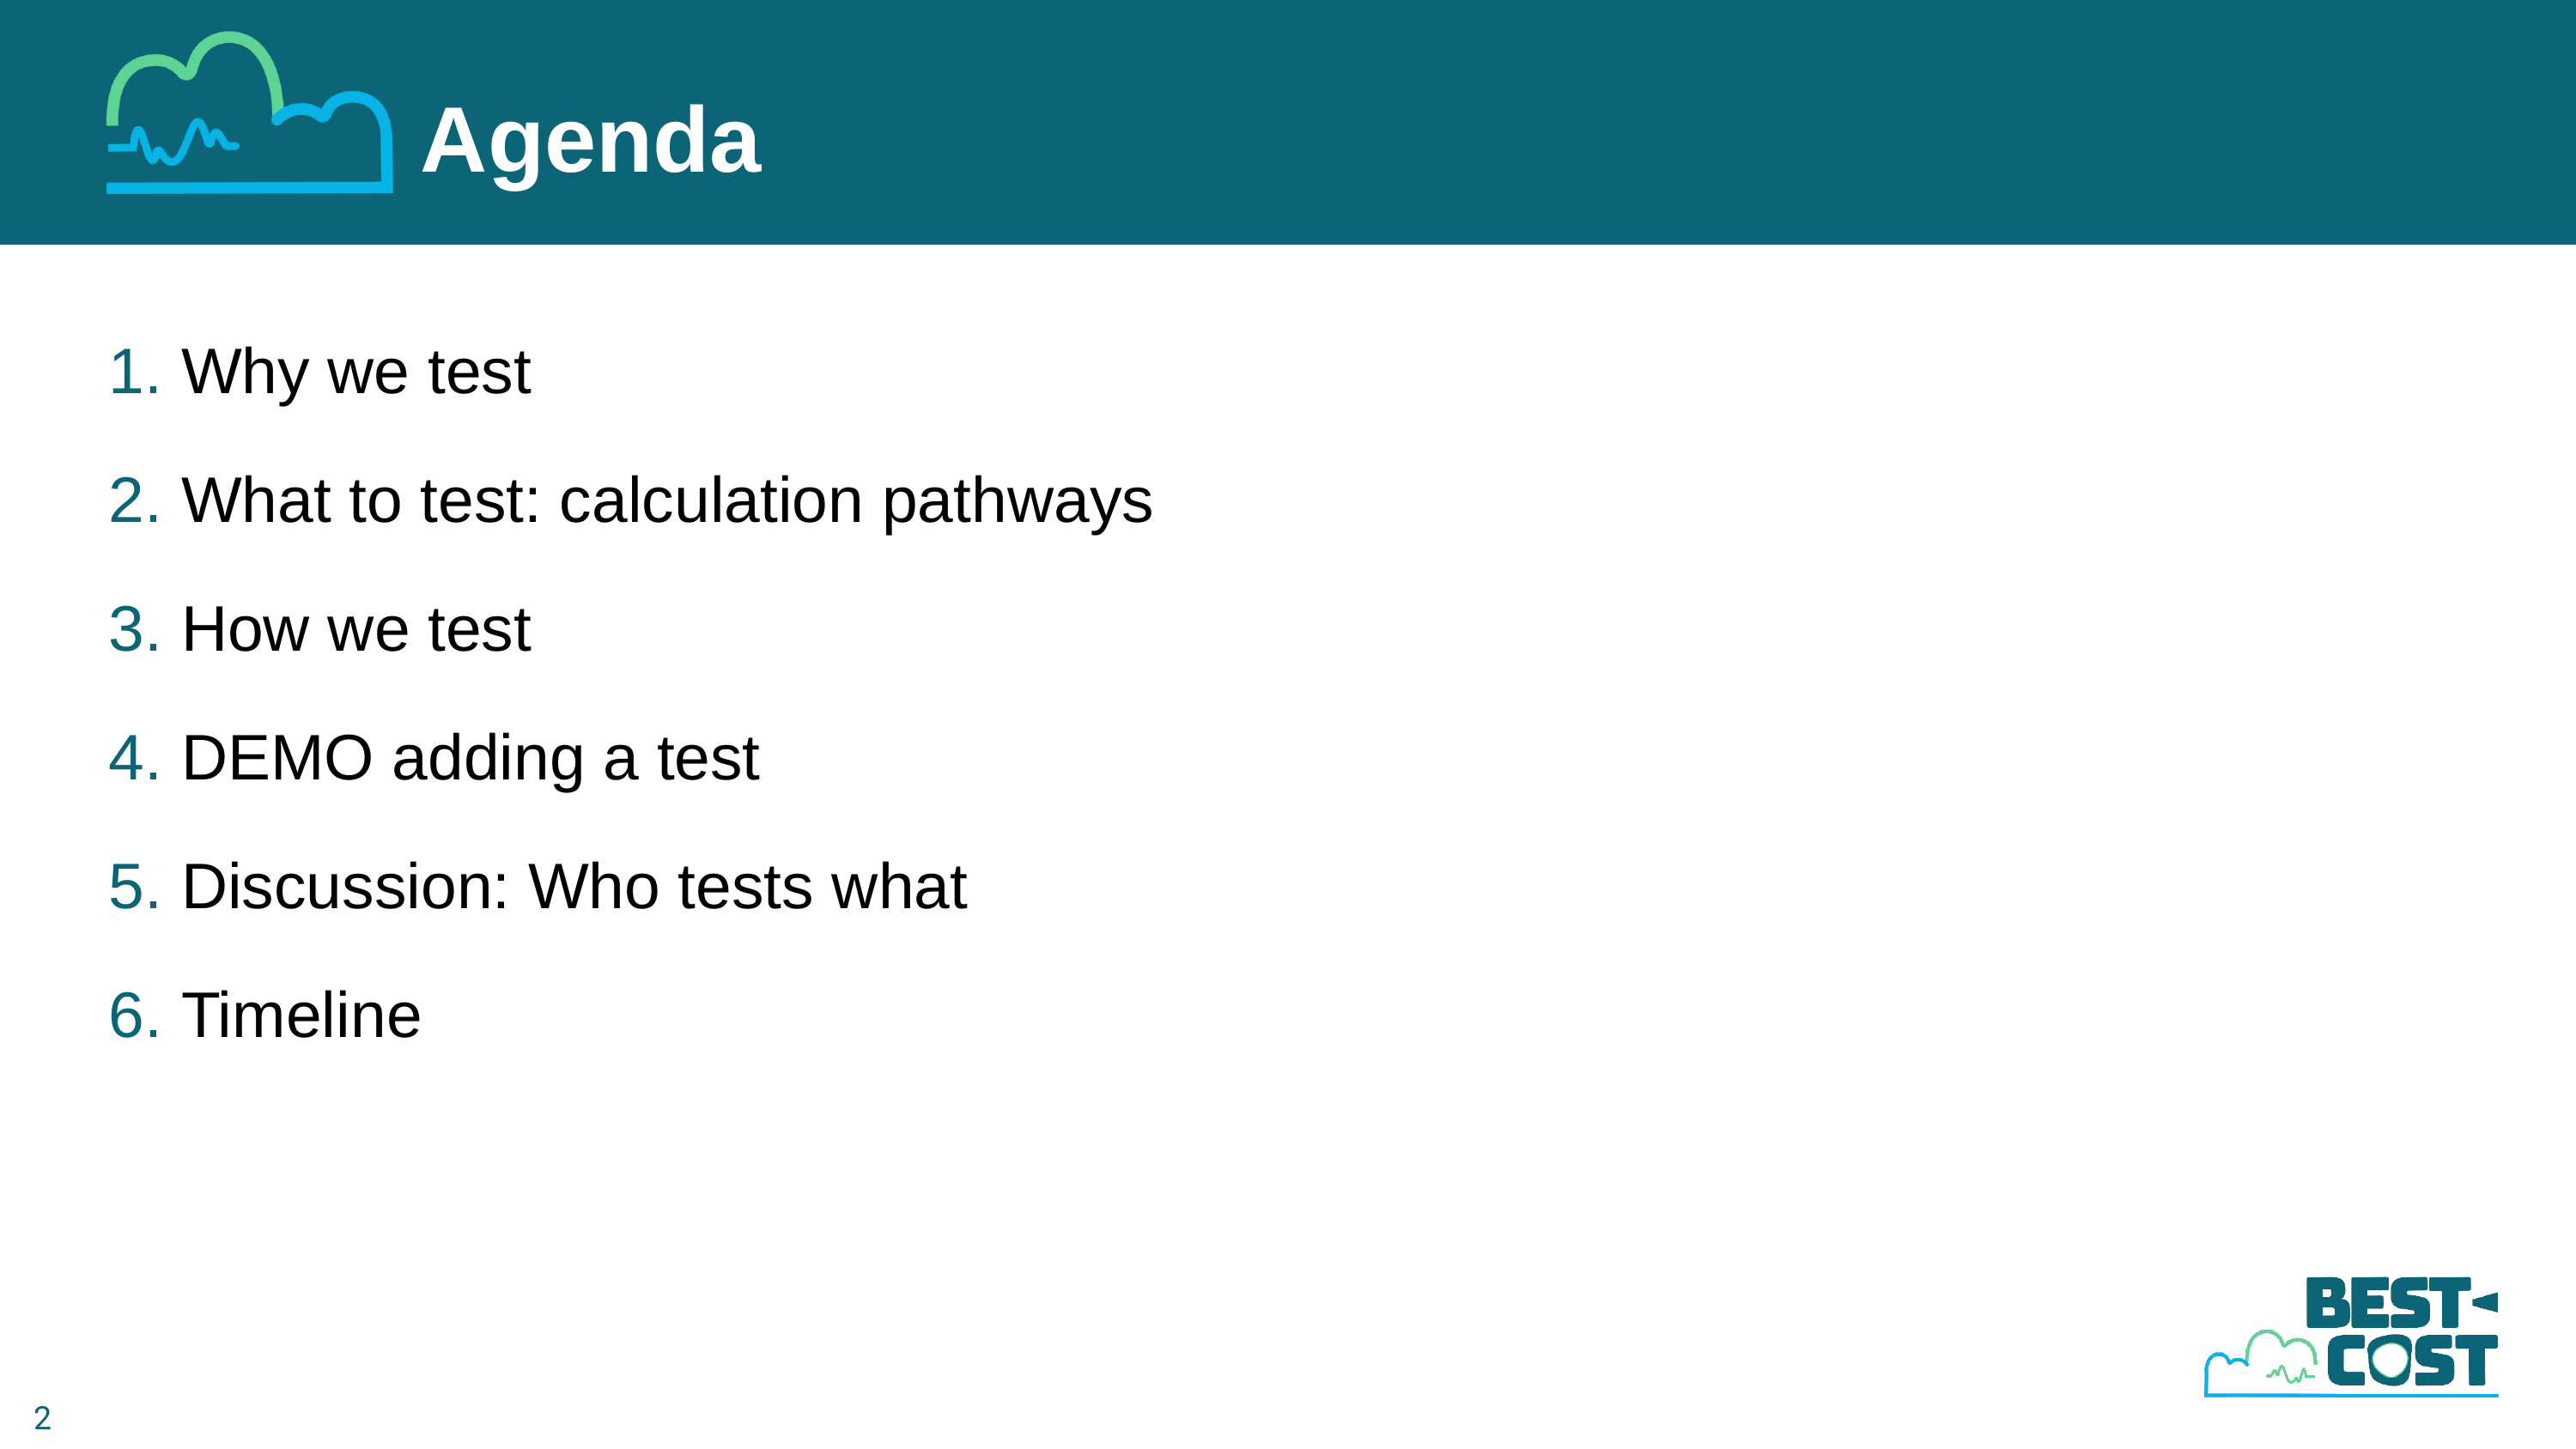

Agenda
Why we test
What to test: calculation pathways
How we test
DEMO adding a test
Discussion: Who tests what
Timeline